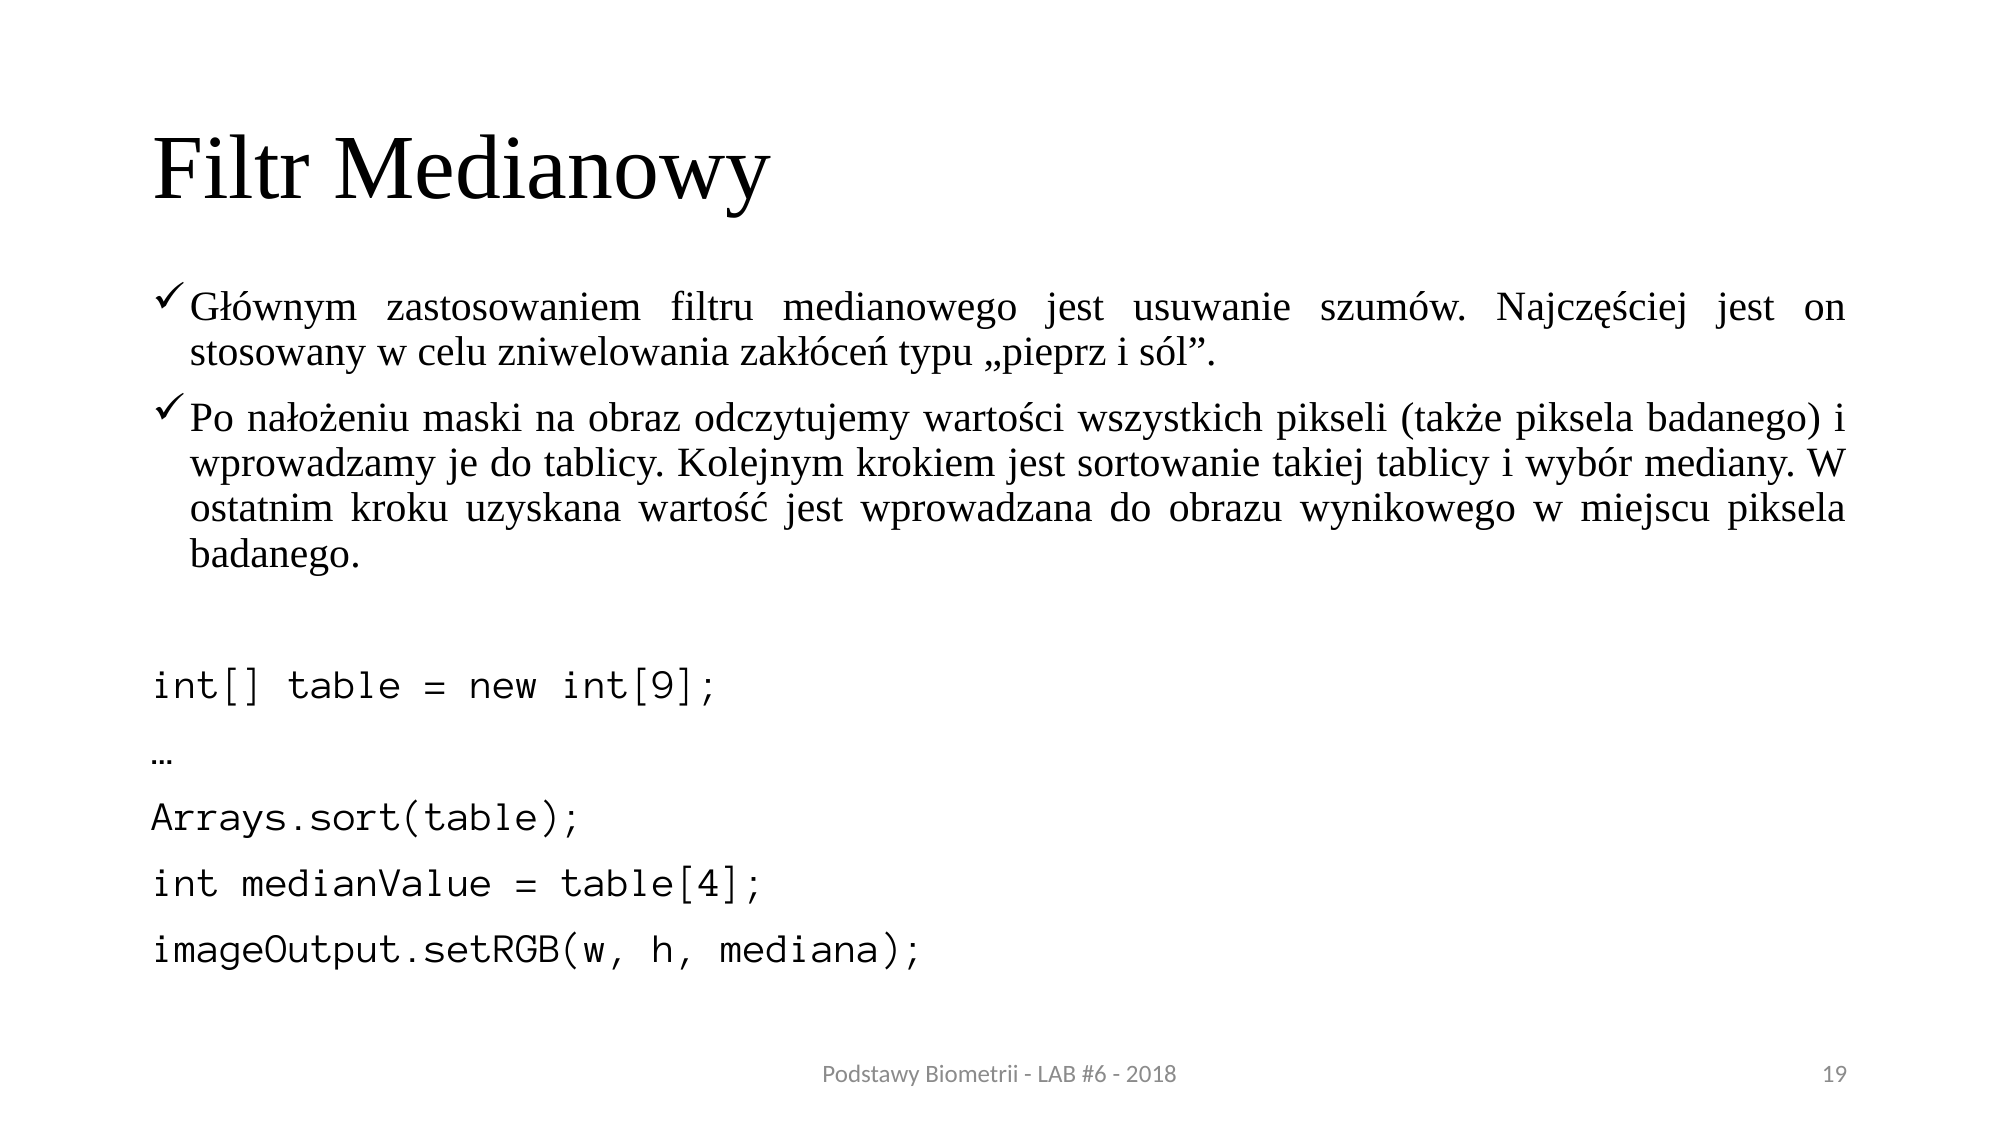

# Filtr Medianowy
Głównym zastosowaniem filtru medianowego jest usuwanie szumów. Najczęściej jest on stosowany w celu zniwelowania zakłóceń typu „pieprz i sól”.
Po nałożeniu maski na obraz odczytujemy wartości wszystkich pikseli (także piksela badanego) i wprowadzamy je do tablicy. Kolejnym krokiem jest sortowanie takiej tablicy i wybór mediany. W ostatnim kroku uzyskana wartość jest wprowadzana do obrazu wynikowego w miejscu piksela badanego.

int[] table = new int[9];
…
Arrays.sort(table);
int medianValue = table[4];
imageOutput.setRGB(w, h, mediana);
Podstawy Biometrii - LAB #6 - 2018
19